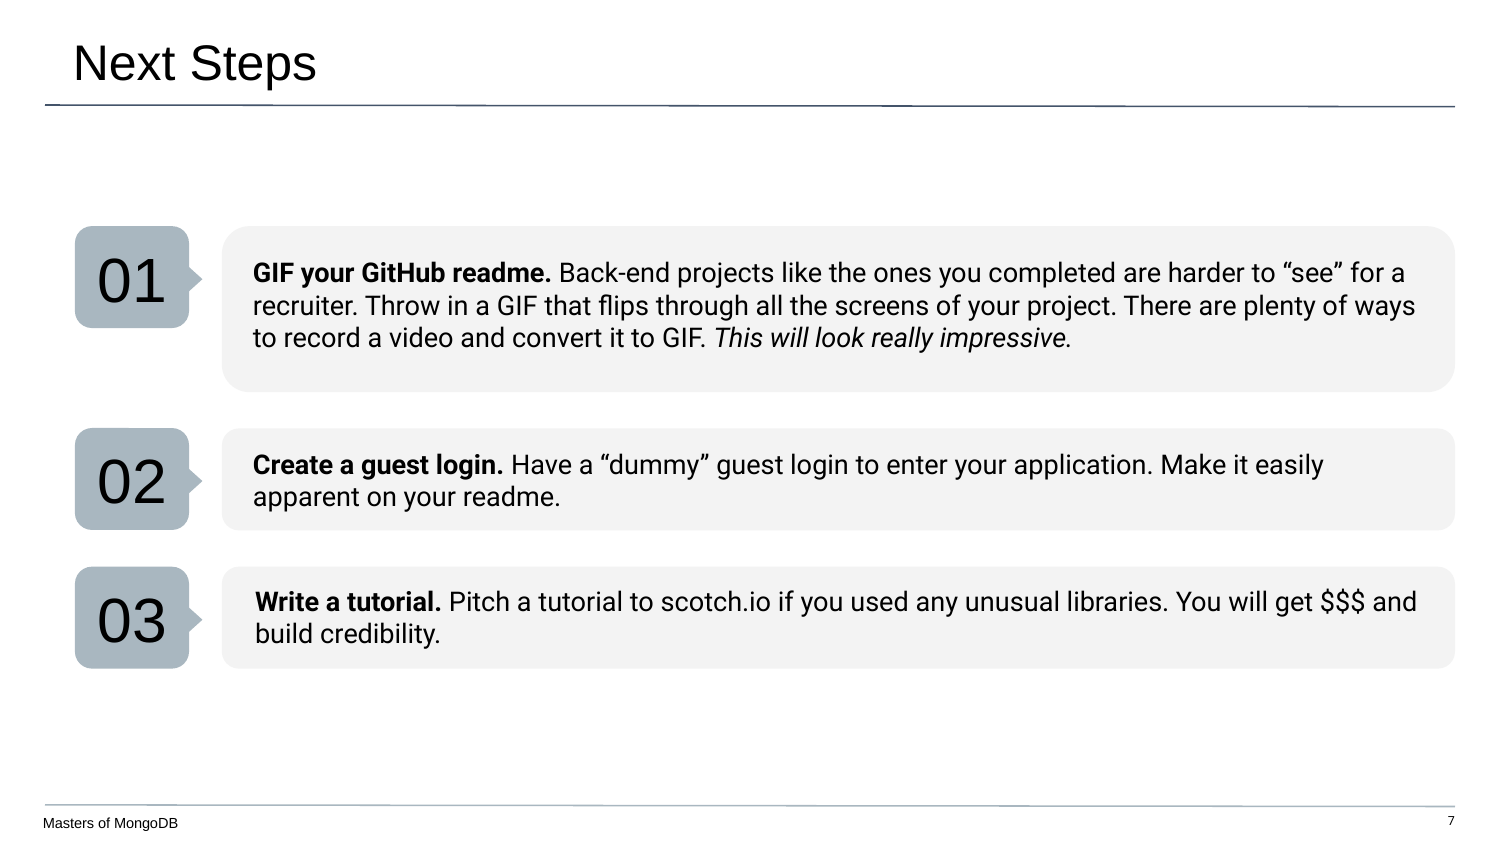

# Next Steps
01

GIF your GitHub readme. Back-end projects like the ones you completed are harder to “see” for a recruiter. Throw in a GIF that flips through all the screens of your project. There are plenty of ways to record a video and convert it to GIF. This will look really impressive.
02

Create a guest login. Have a “dummy” guest login to enter your application. Make it easily apparent on your readme.
03

Write a tutorial. Pitch a tutorial to scotch.io if you used any unusual libraries. You will get $$$ and build credibility.
Masters of MongoDB